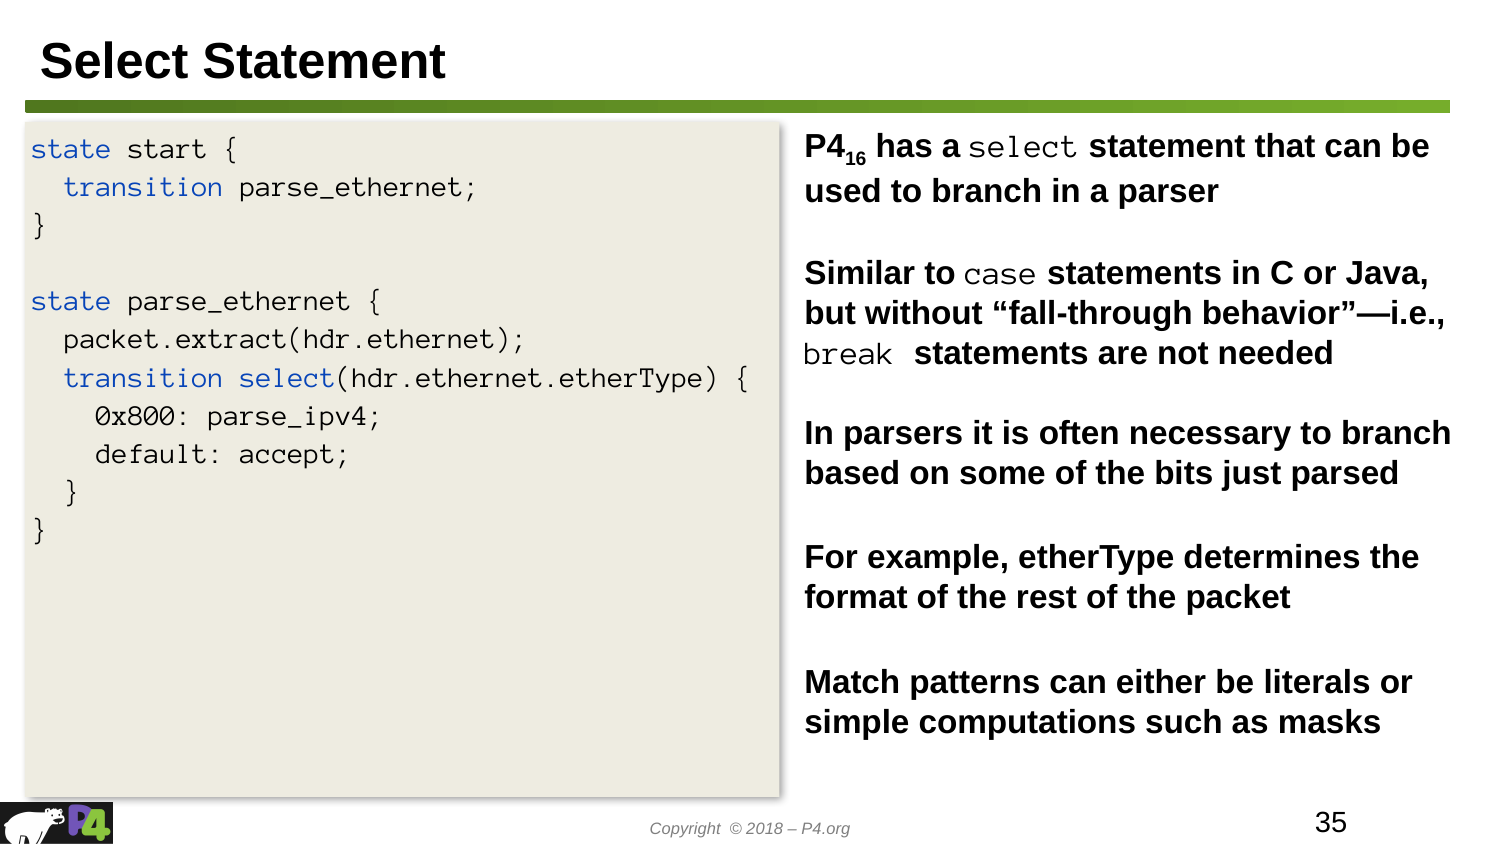

# Select Statement
P416 has a select statement that can be used to branch in a parser

Similar to case statements in C or Java, but without “fall-through behavior”—i.e., break statements are not needed

In parsers it is often necessary to branch based on some of the bits just parsed

For example, etherType determines the format of the rest of the packet

Match patterns can either be literals or simple computations such as masks
state start {
  transition parse_ethernet;
}

state parse_ethernet {
  packet.extract(hdr.ethernet);
  transition select(hdr.ethernet.etherType) {
    0x800: parse_ipv4;
    default: accept;
  }
}
35